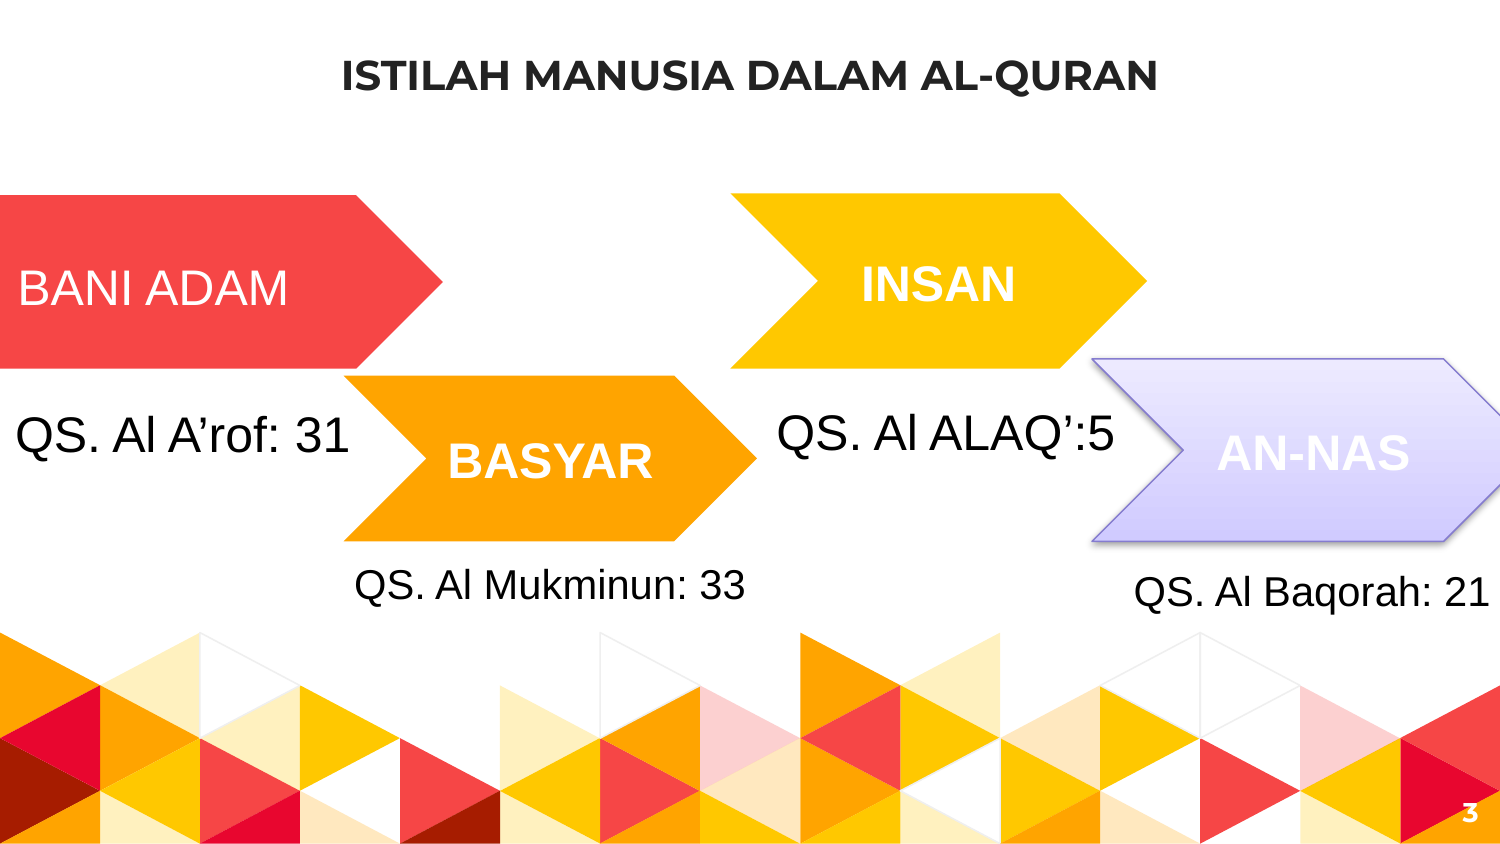

# ISTILAH MANUSIA DALAM AL-QURAN
INSAN

QS. Al A’rof: 31

BANI ADAM
AN-NAS
BASYAR

QS. Al ALAQ’:5
QS. Al Mukminun: 33
QS. Al Baqorah: 21
3